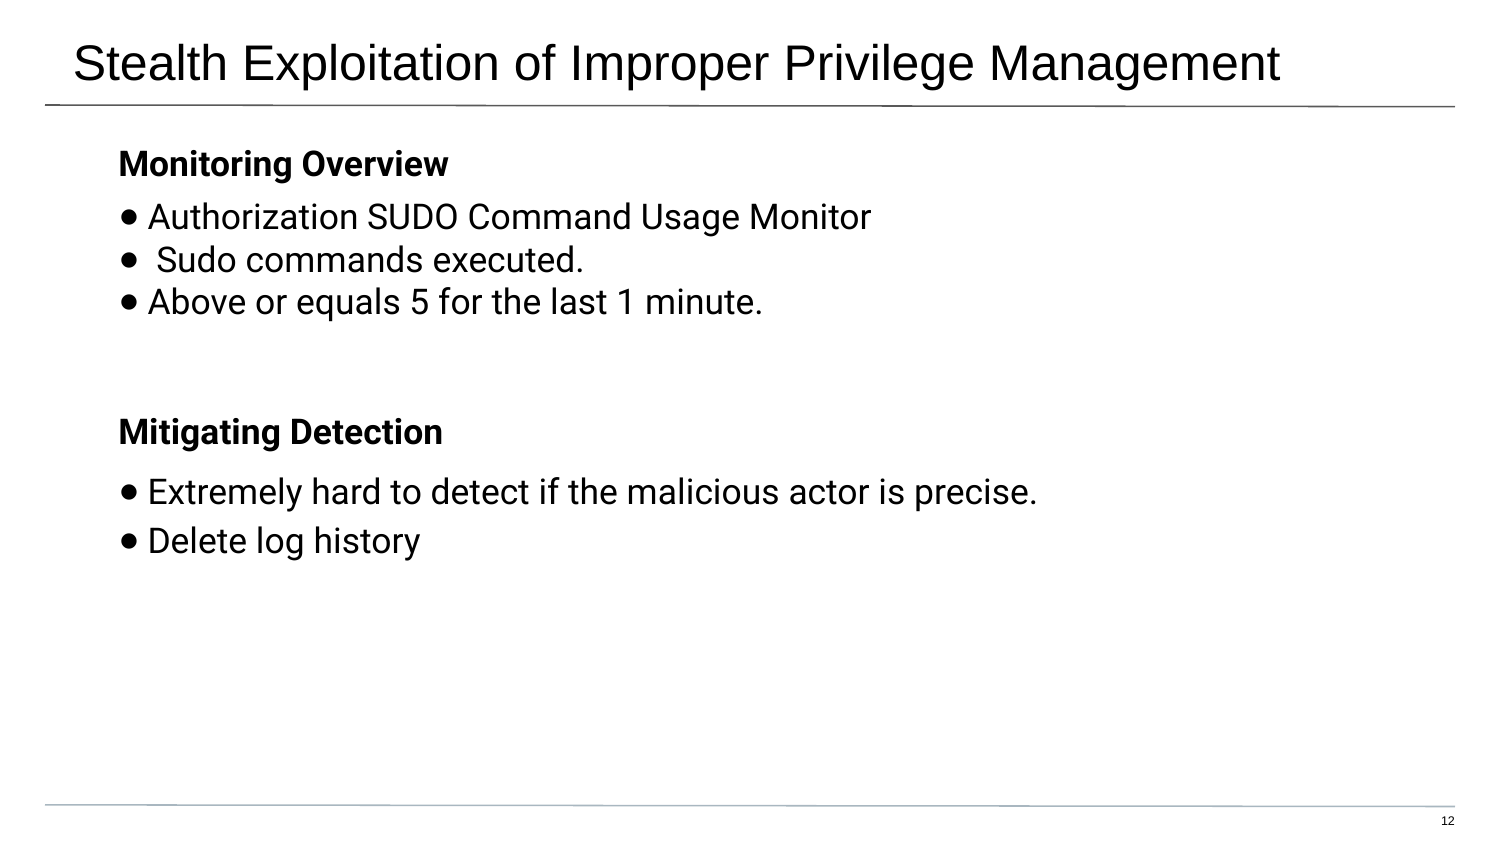

# Stealth Exploitation of Improper Privilege Management
Monitoring Overview
Authorization SUDO Command Usage Monitor
 Sudo commands executed.
Above or equals 5 for the last 1 minute.

Mitigating Detection
Extremely hard to detect if the malicious actor is precise.
Delete log history
12